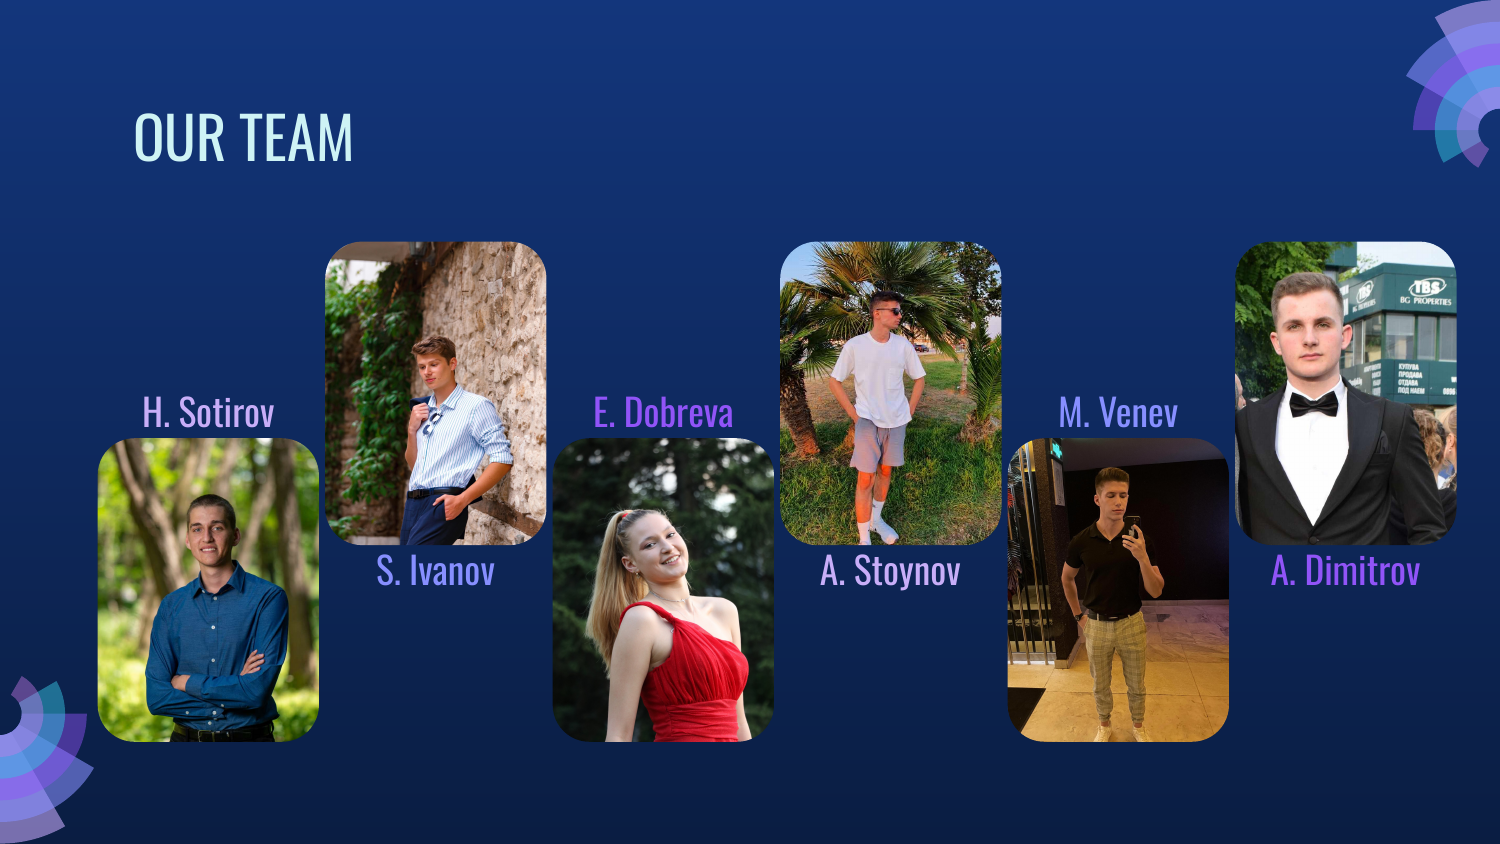

# OUR TEAM

E. Dobreva
M. Venev
H. Sotirov

S. Ivanov
A. Stoynov
A. Dimitrov